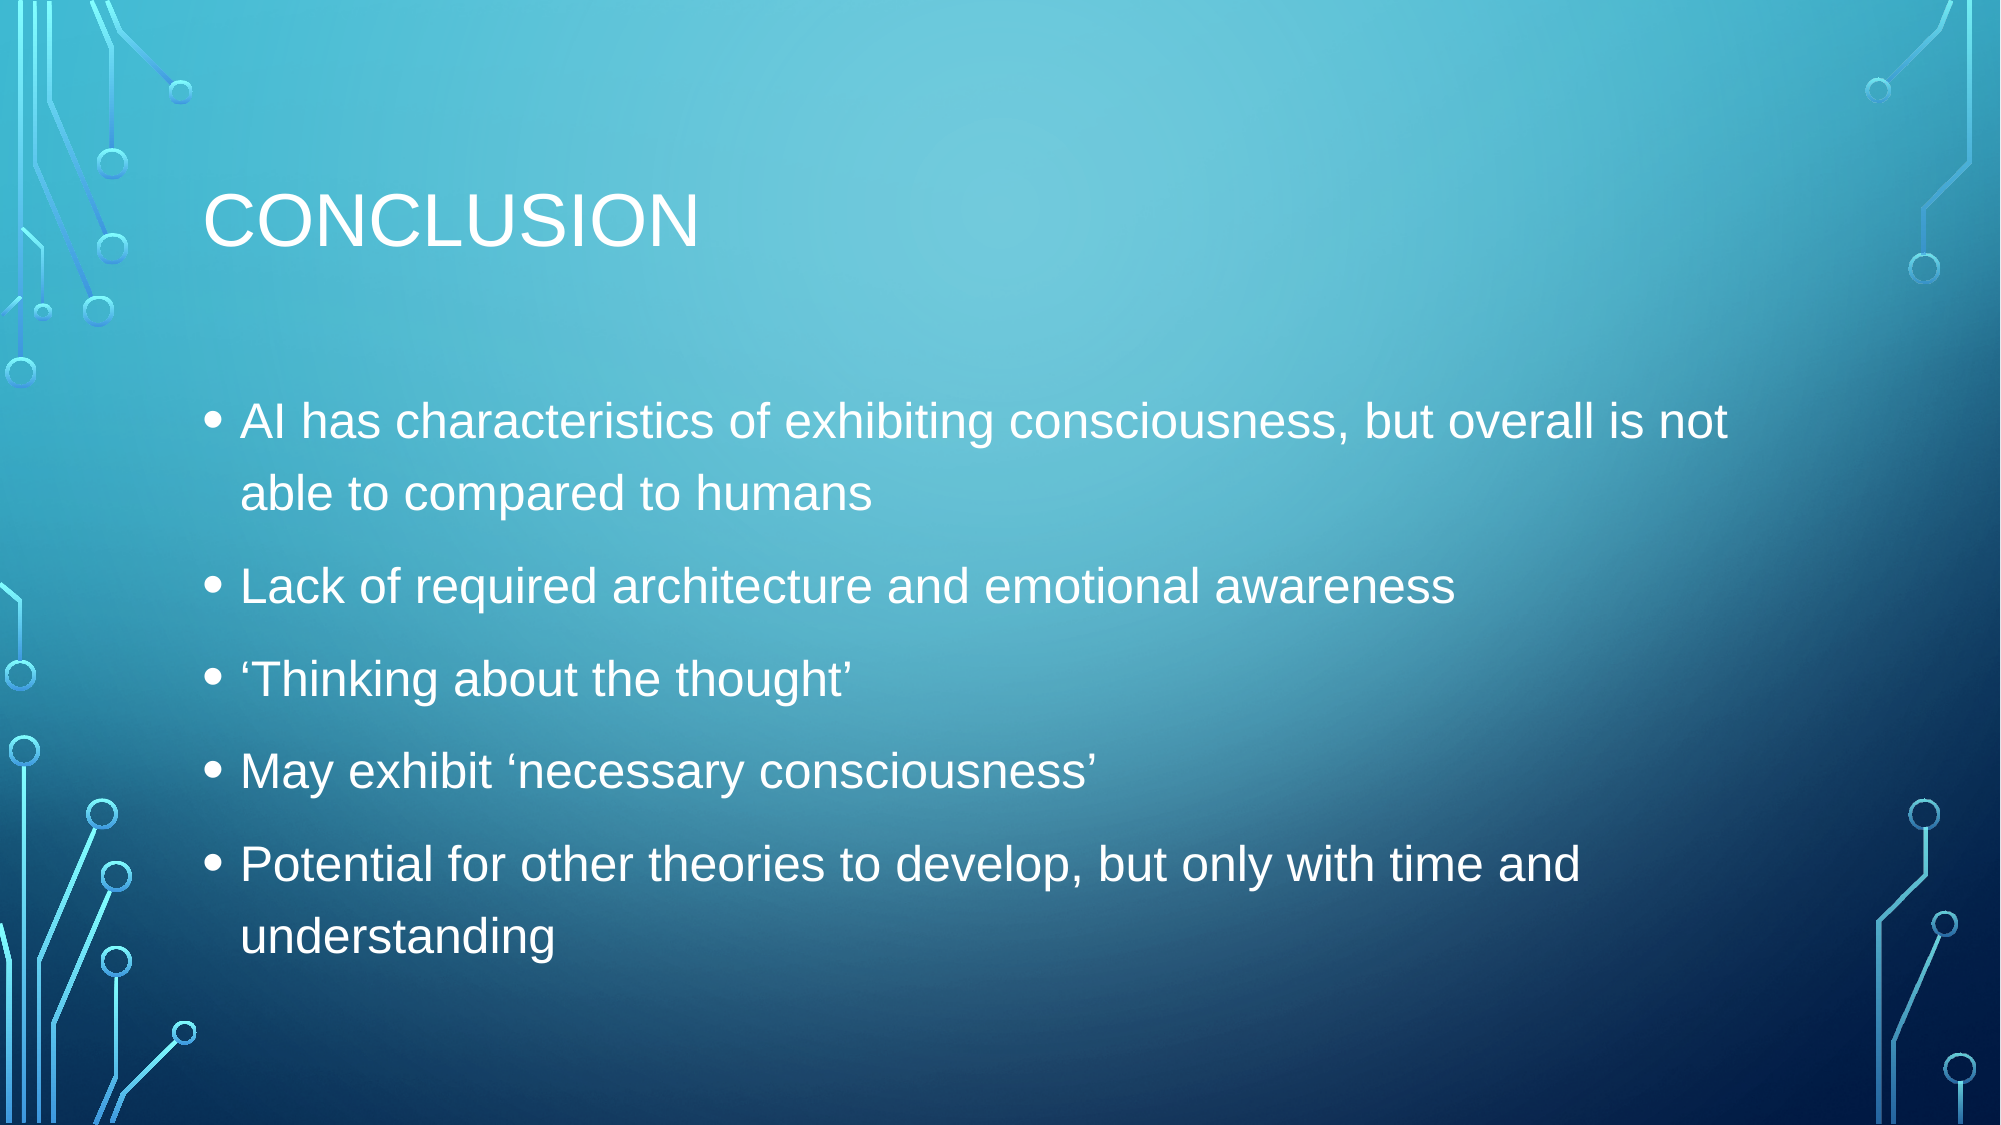

# conclusion
AI has characteristics of exhibiting consciousness, but overall is not able to compared to humans
Lack of required architecture and emotional awareness
‘Thinking about the thought’
May exhibit ‘necessary consciousness’
Potential for other theories to develop, but only with time and understanding